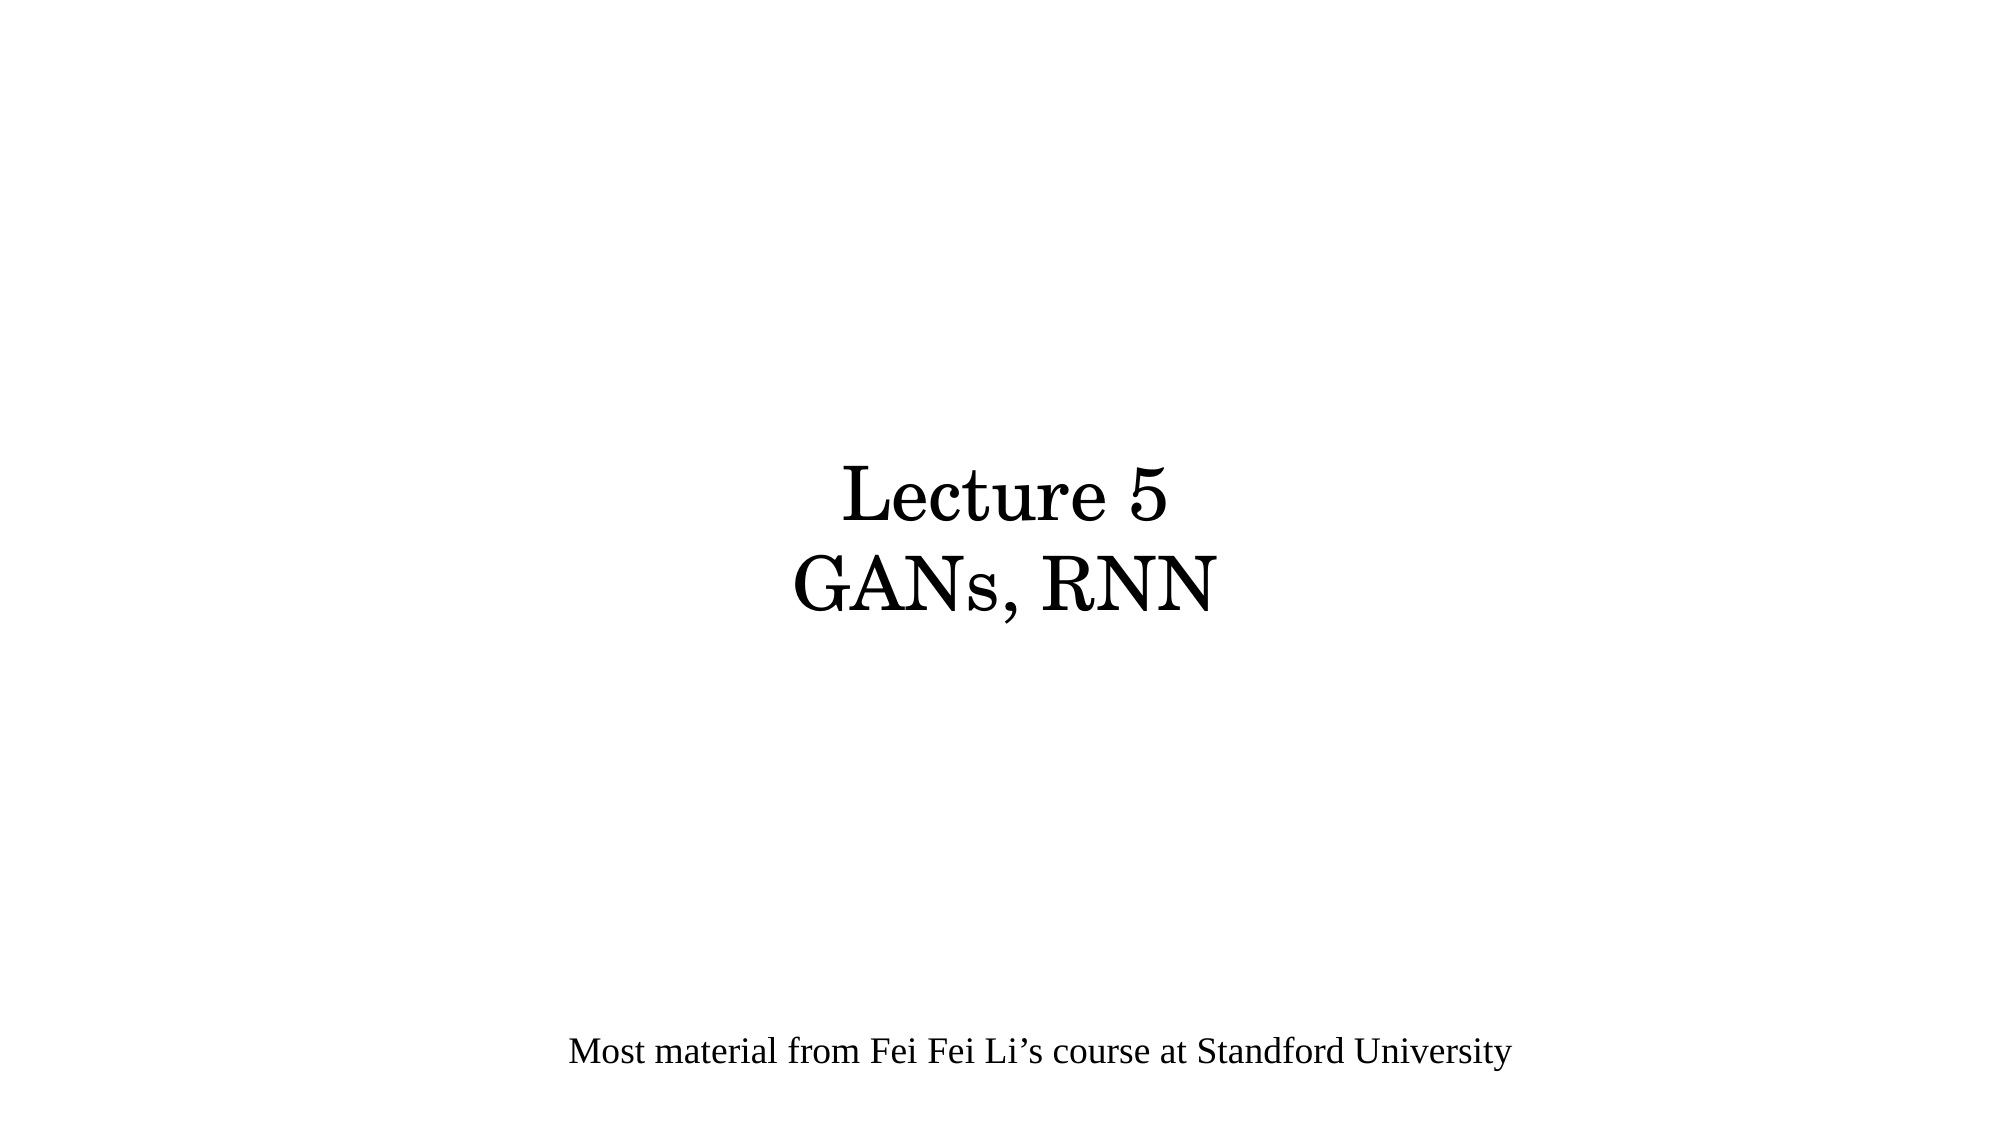

Lecture 5
GANs, RNN
Most material from Fei Fei Li’s course at Standford University